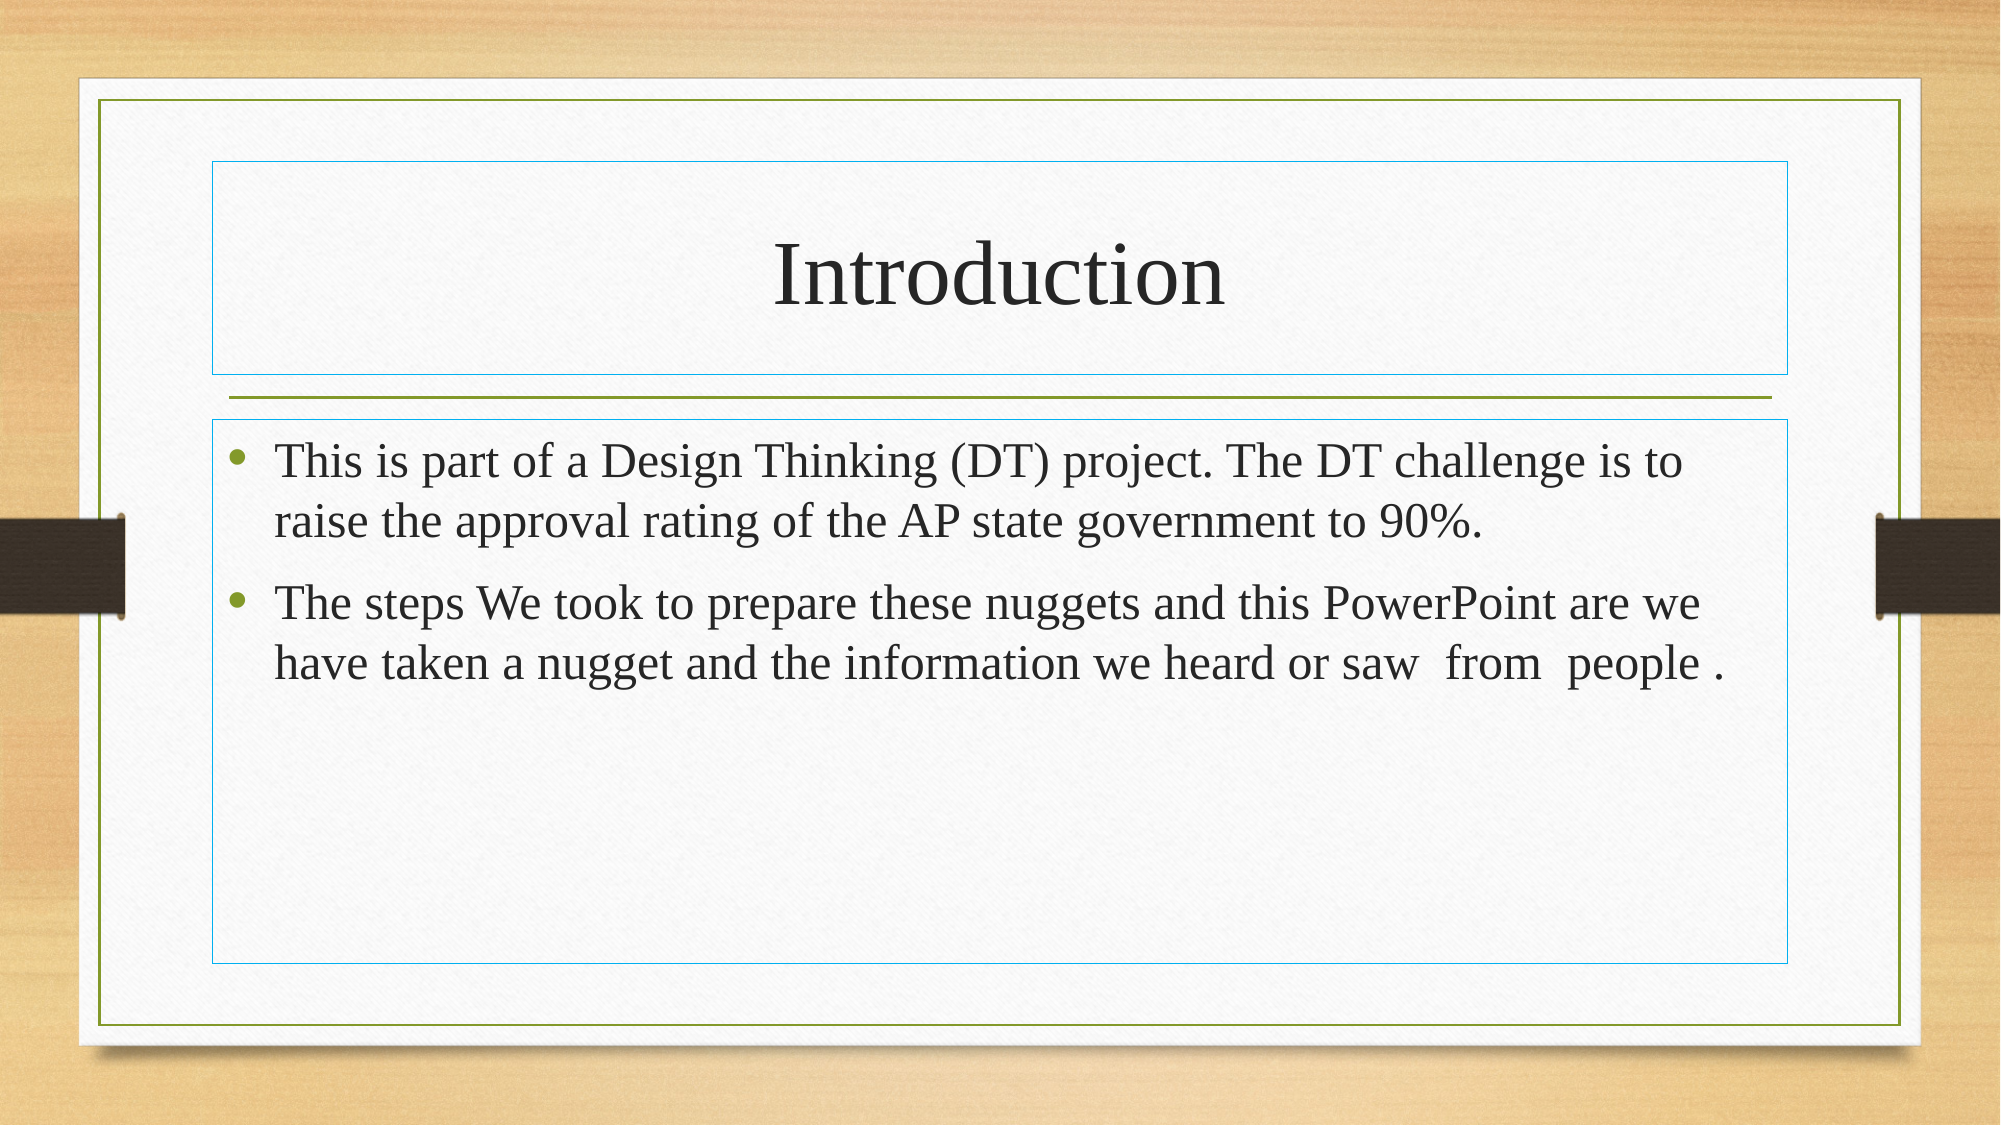

# Introduction
This is part of a Design Thinking (DT) project. The DT challenge is to raise the approval rating of the AP state government to 90%.
The steps We took to prepare these nuggets and this PowerPoint are we have taken a nugget and the information we heard or saw  from  people .